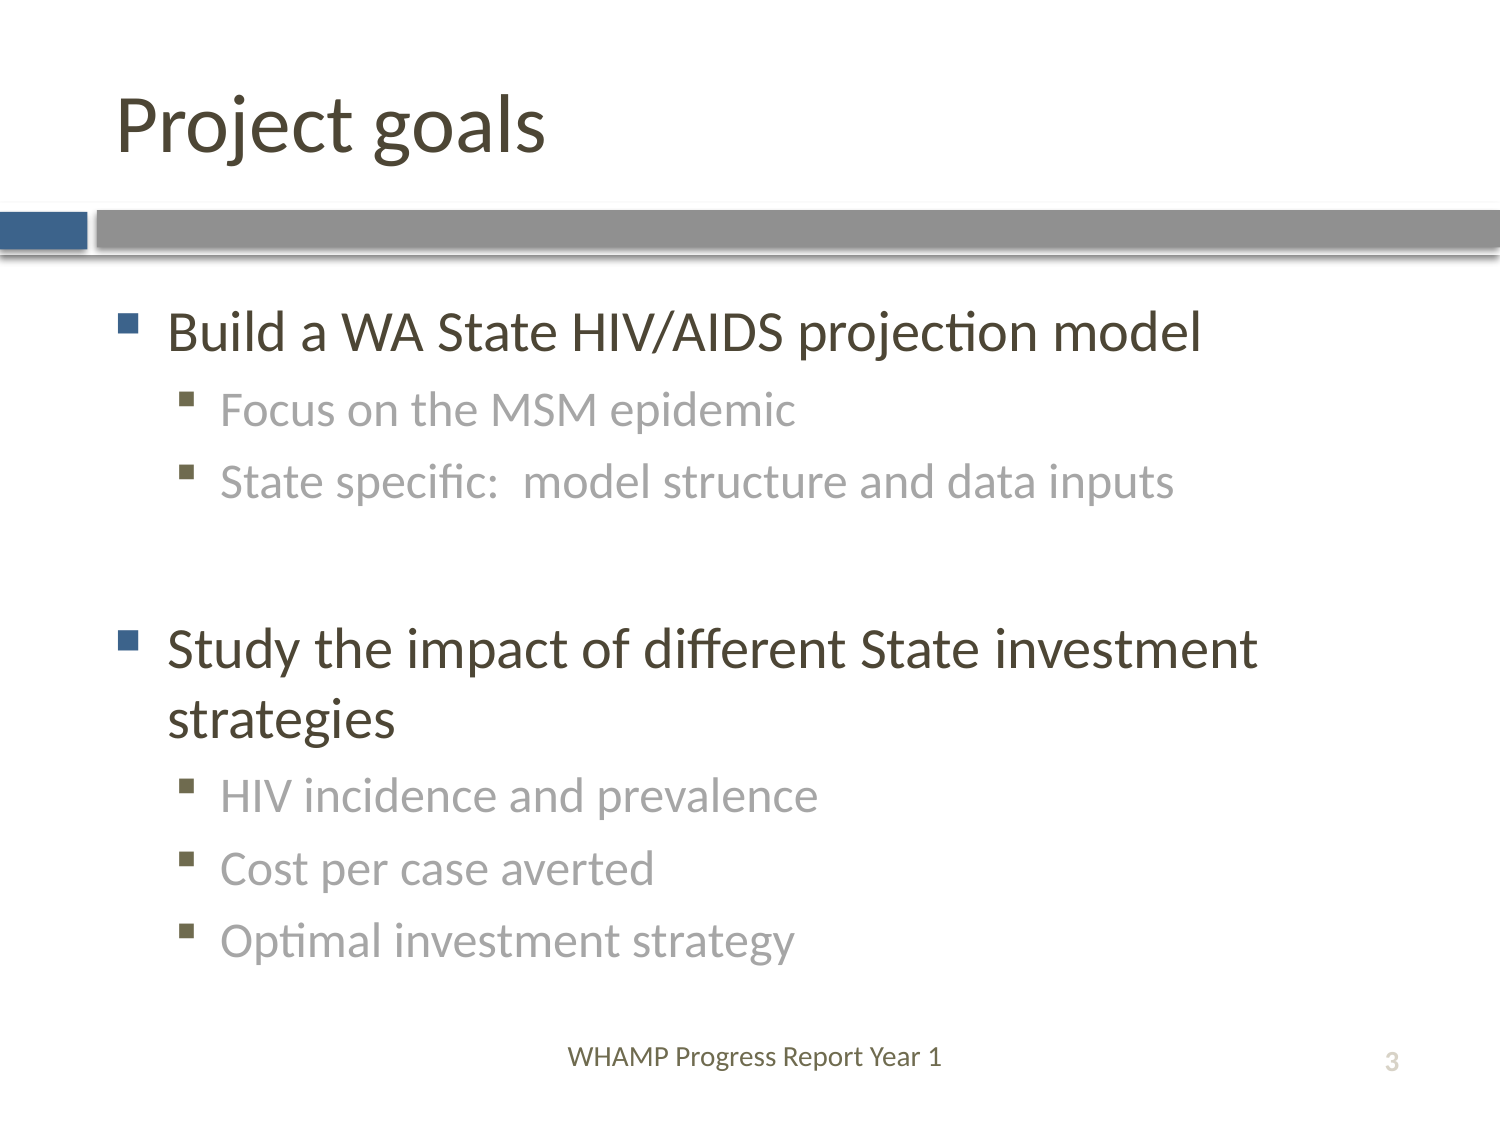

# Project goals
Build a WA State HIV/AIDS projection model
Focus on the MSM epidemic
State specific:  model structure and data inputs

Study the impact of different State investment strategies
HIV incidence and prevalence
Cost per case averted
Optimal investment strategy

WHAMP Progress Report Year 1
3